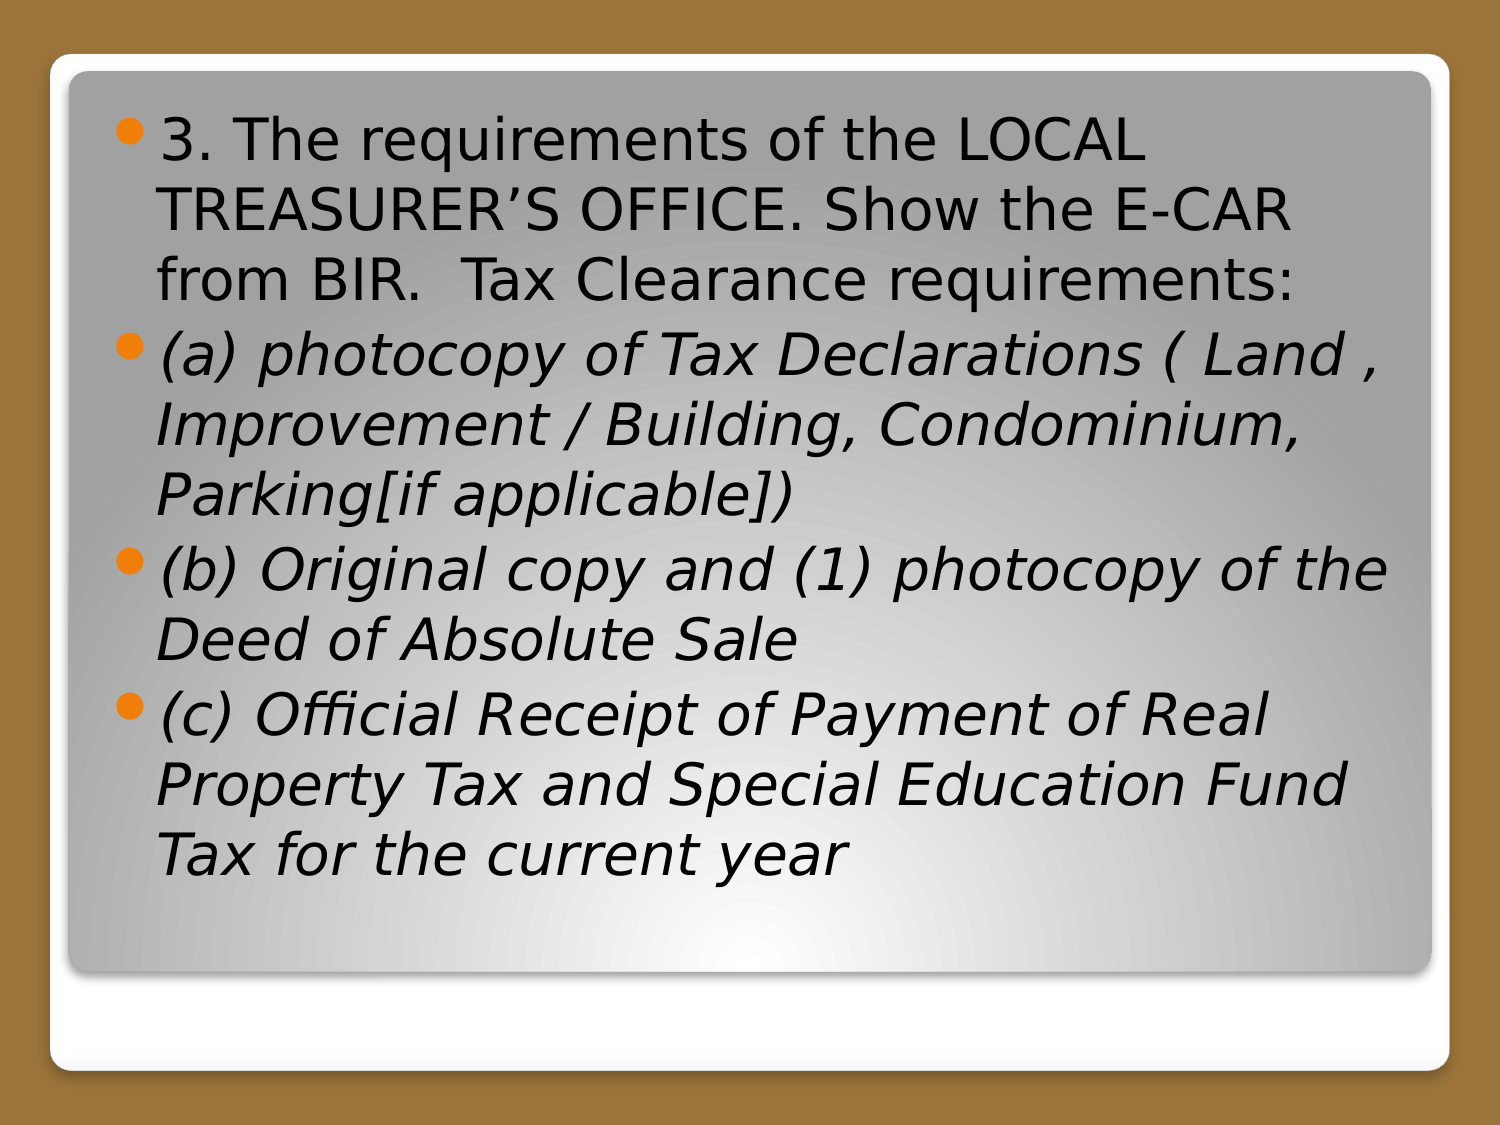

3. The requirements of the LOCAL TREASURER’S OFFICE. Show the E-CAR from BIR.  Tax Clearance requirements:
(a) photocopy of Tax Declarations ( Land , Improvement / Building, Condominium, Parking[if applicable])
(b) Original copy and (1) photocopy of the Deed of Absolute Sale
(c) Official Receipt of Payment of Real Property Tax and Special Education Fund Tax for the current year

#